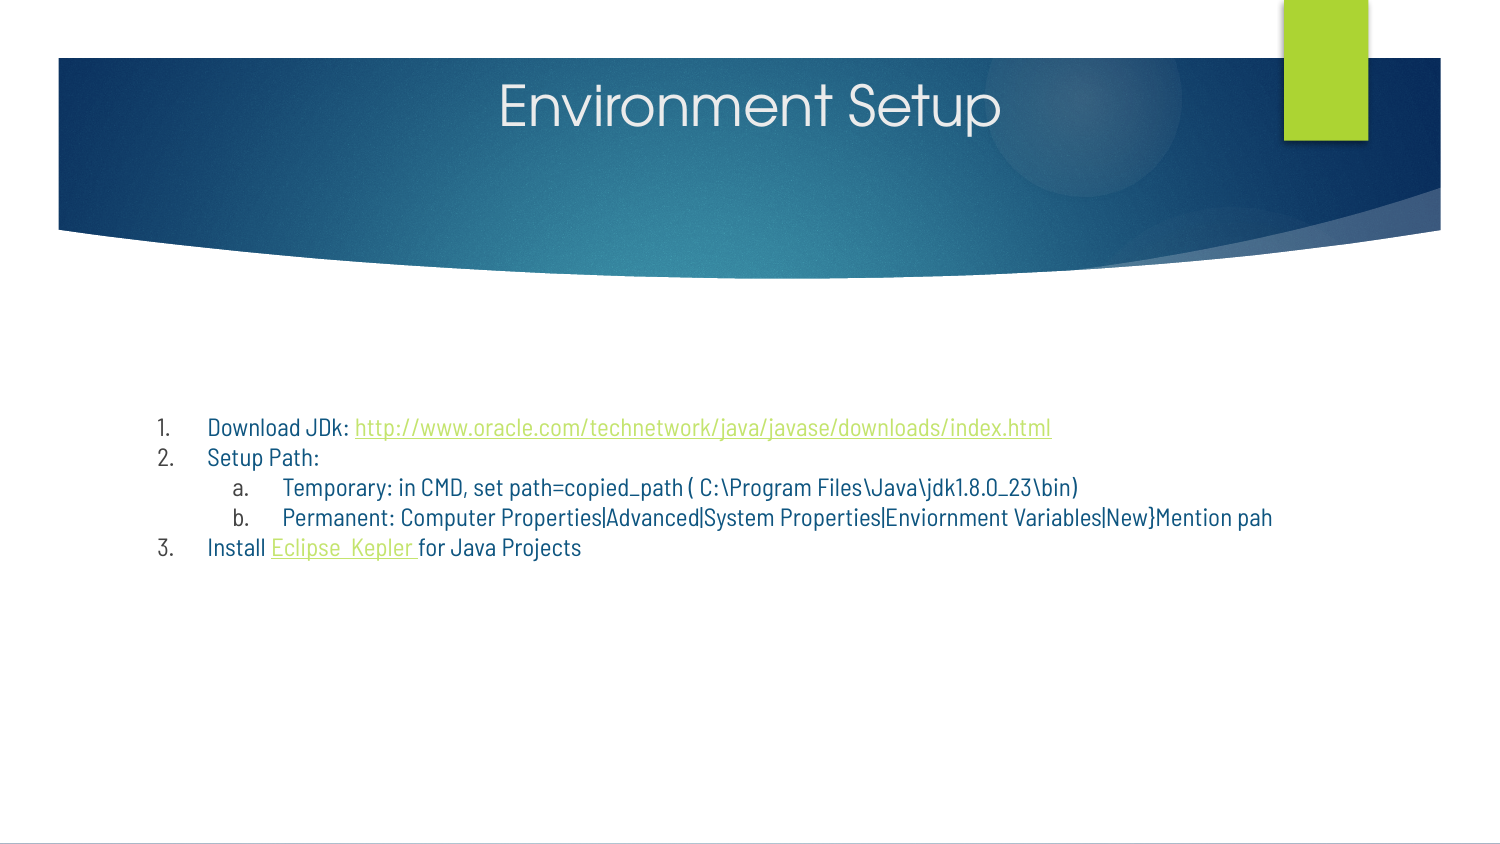

# Environment Setup
Download JDk: http://www.oracle.com/technetwork/java/javase/downloads/index.html
Setup Path:
Temporary: in CMD, set path=copied_path ( C:\Program Files\Java\jdk1.8.0_23\bin)
Permanent: Computer Properties|Advanced|System Properties|Enviornment Variables|New}Mention pah
Install Eclipse  Kepler for Java Projects